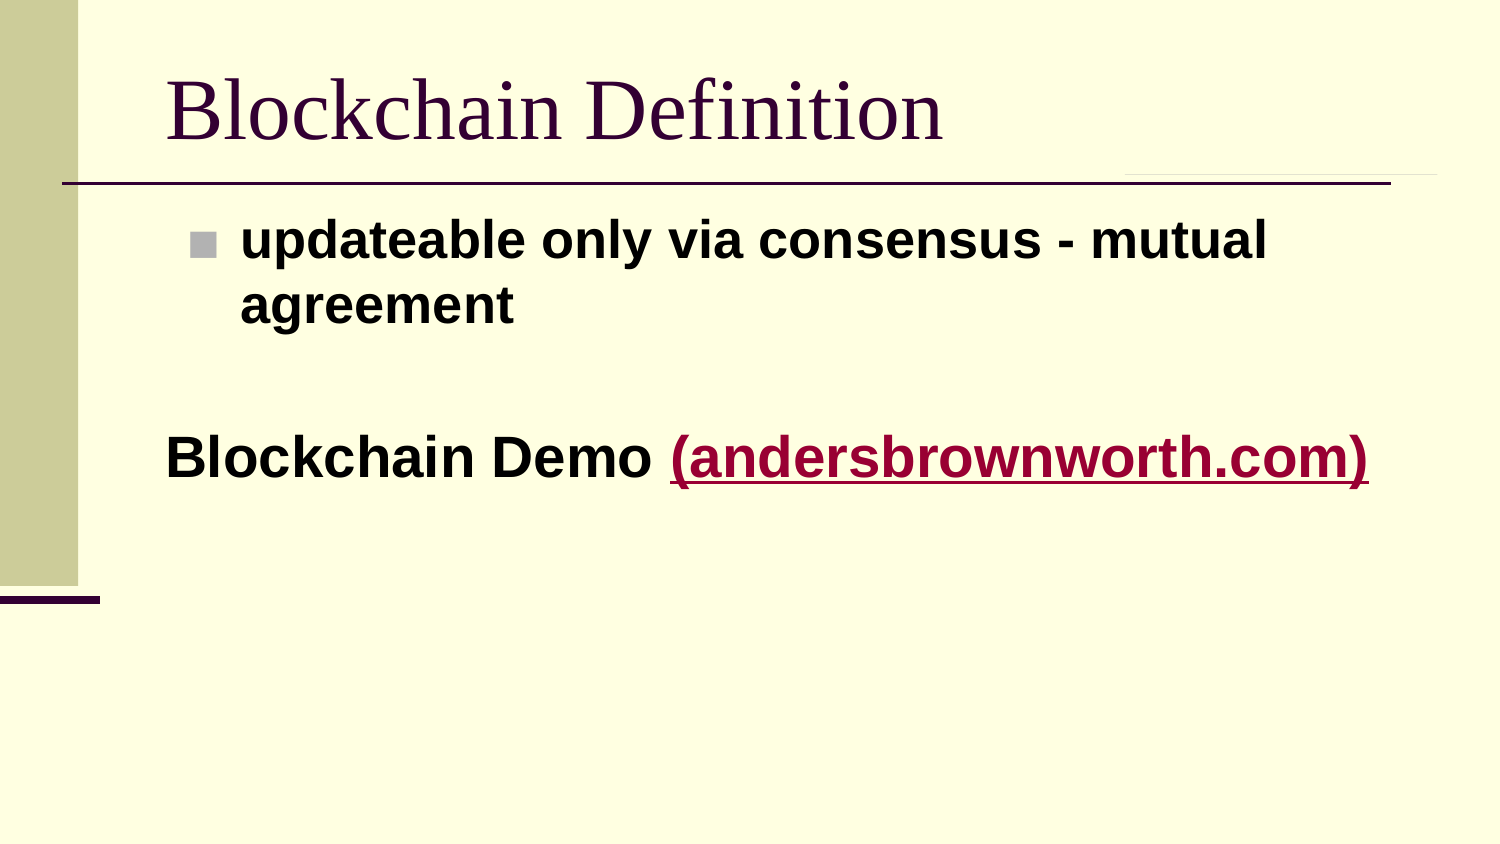

# Blockchain Definition
updateable only via consensus - mutual agreement

Blockchain Demo (andersbrownworth.com)